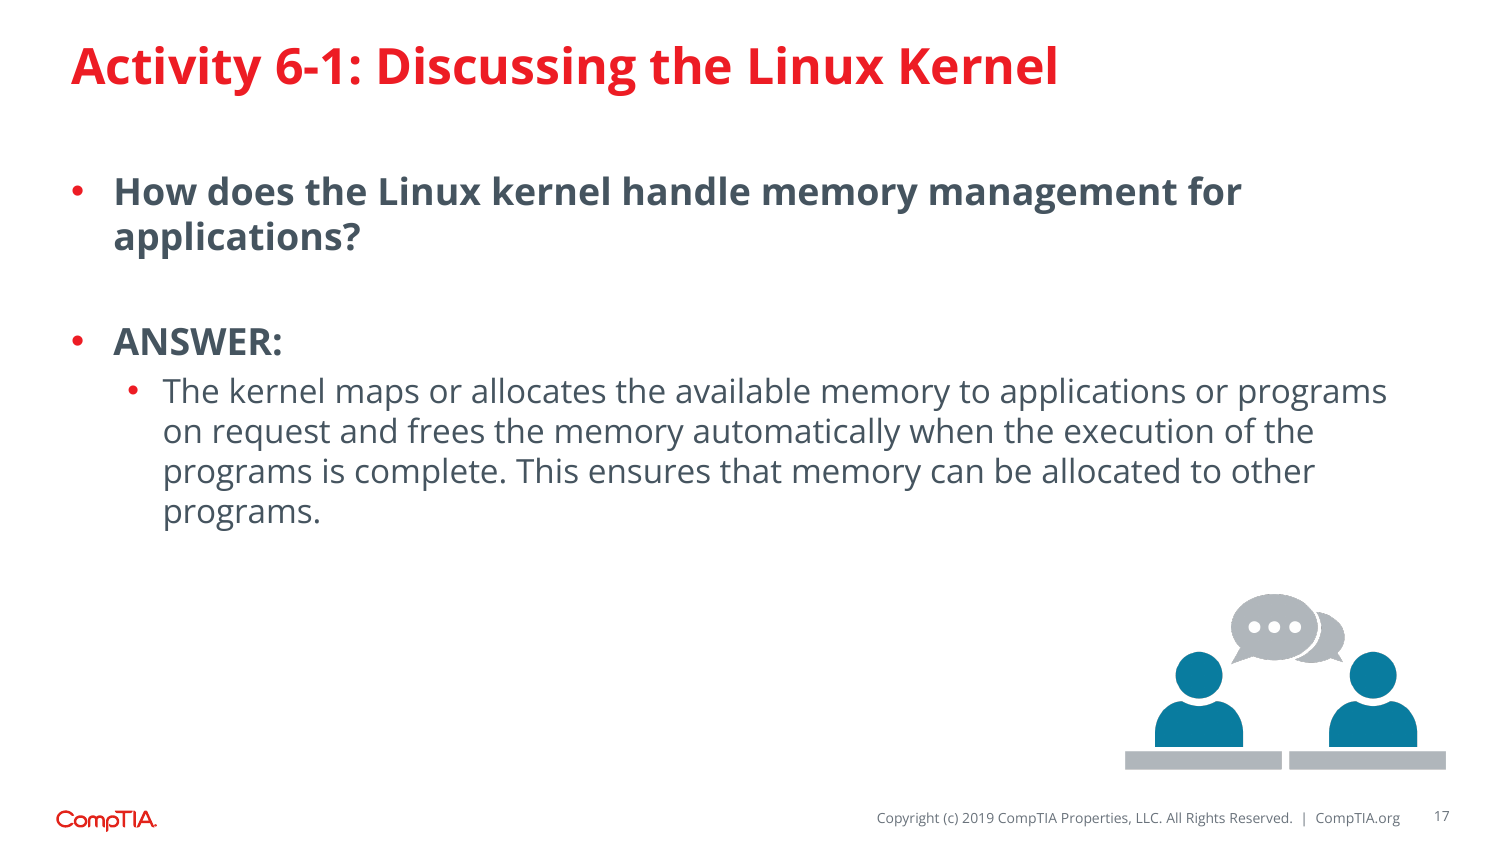

# Activity 6-1: Discussing the Linux Kernel
How does the Linux kernel handle memory management for applications?

ANSWER:
The kernel maps or allocates the available memory to applications or programs on request and frees the memory automatically when the execution of the programs is complete. This ensures that memory can be allocated to other programs.
17